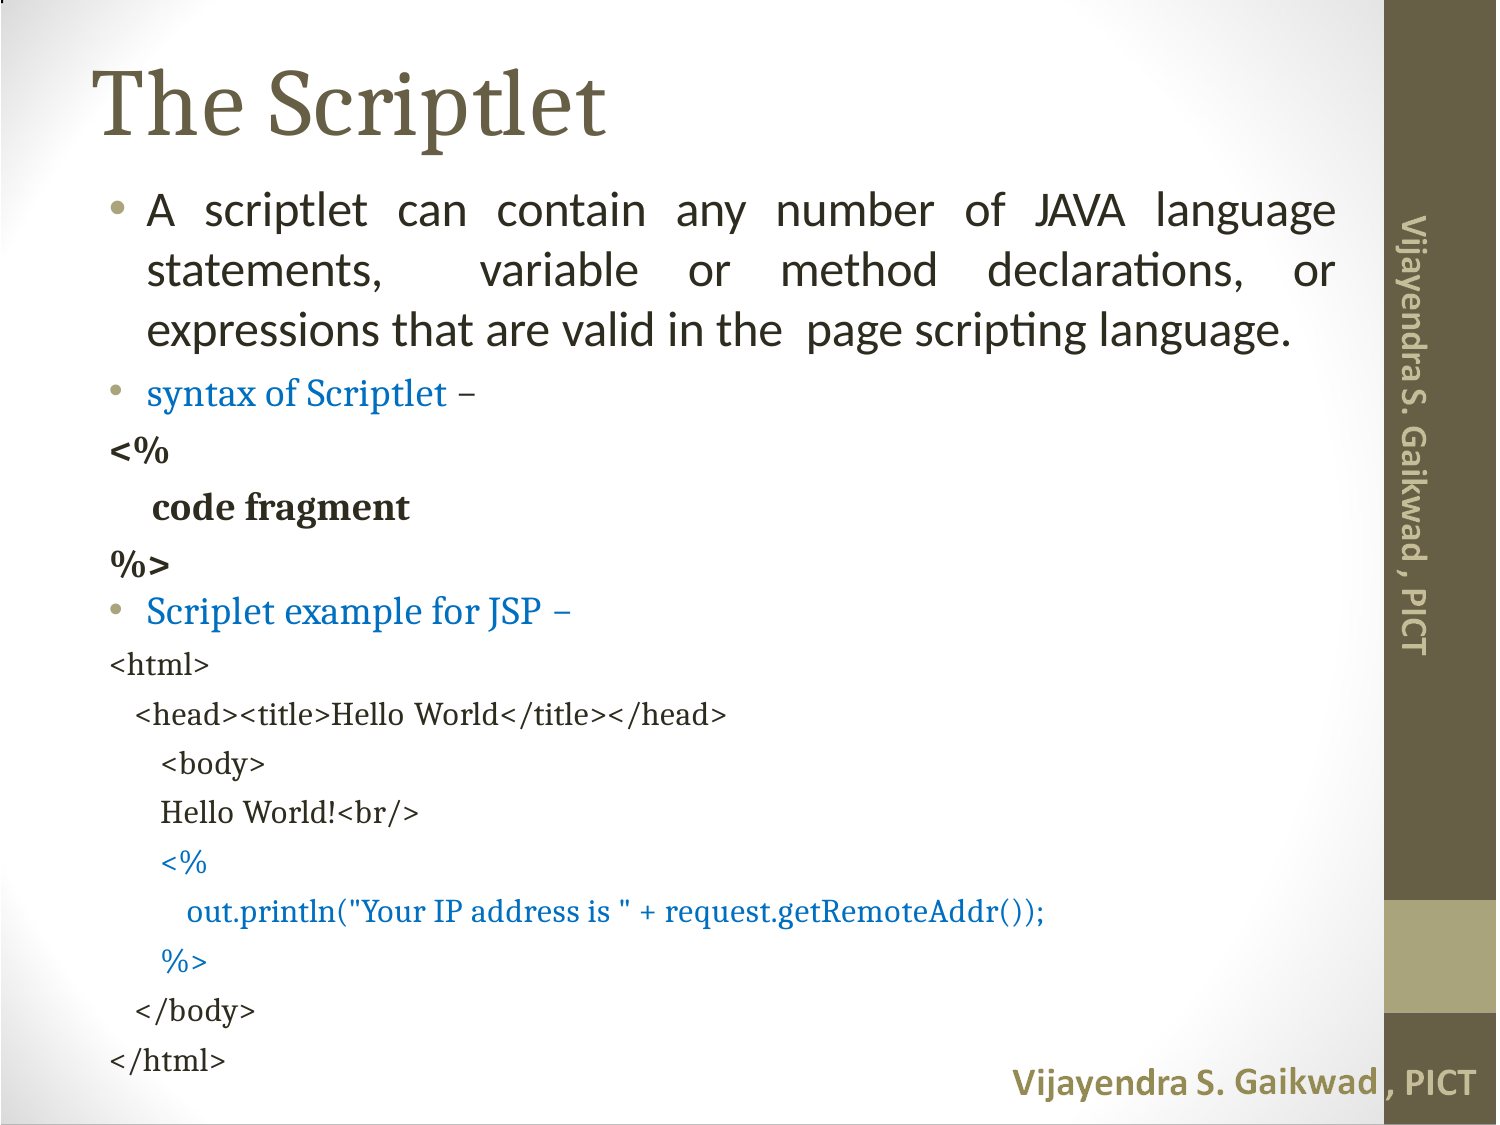

# The Scriptlet
A scriptlet can contain any number of JAVA language statements,  variable or method declarations, or expressions that are valid in the  page scripting language.
syntax of Scriptlet −
<%
     code fragment
%>
Scriplet example for JSP −
<html>
<head><title>Hello World</title></head>
<body>
Hello World!<br/>
<%
out.println("Your IP address is " + request.getRemoteAddr());
%>
</body>
</html>